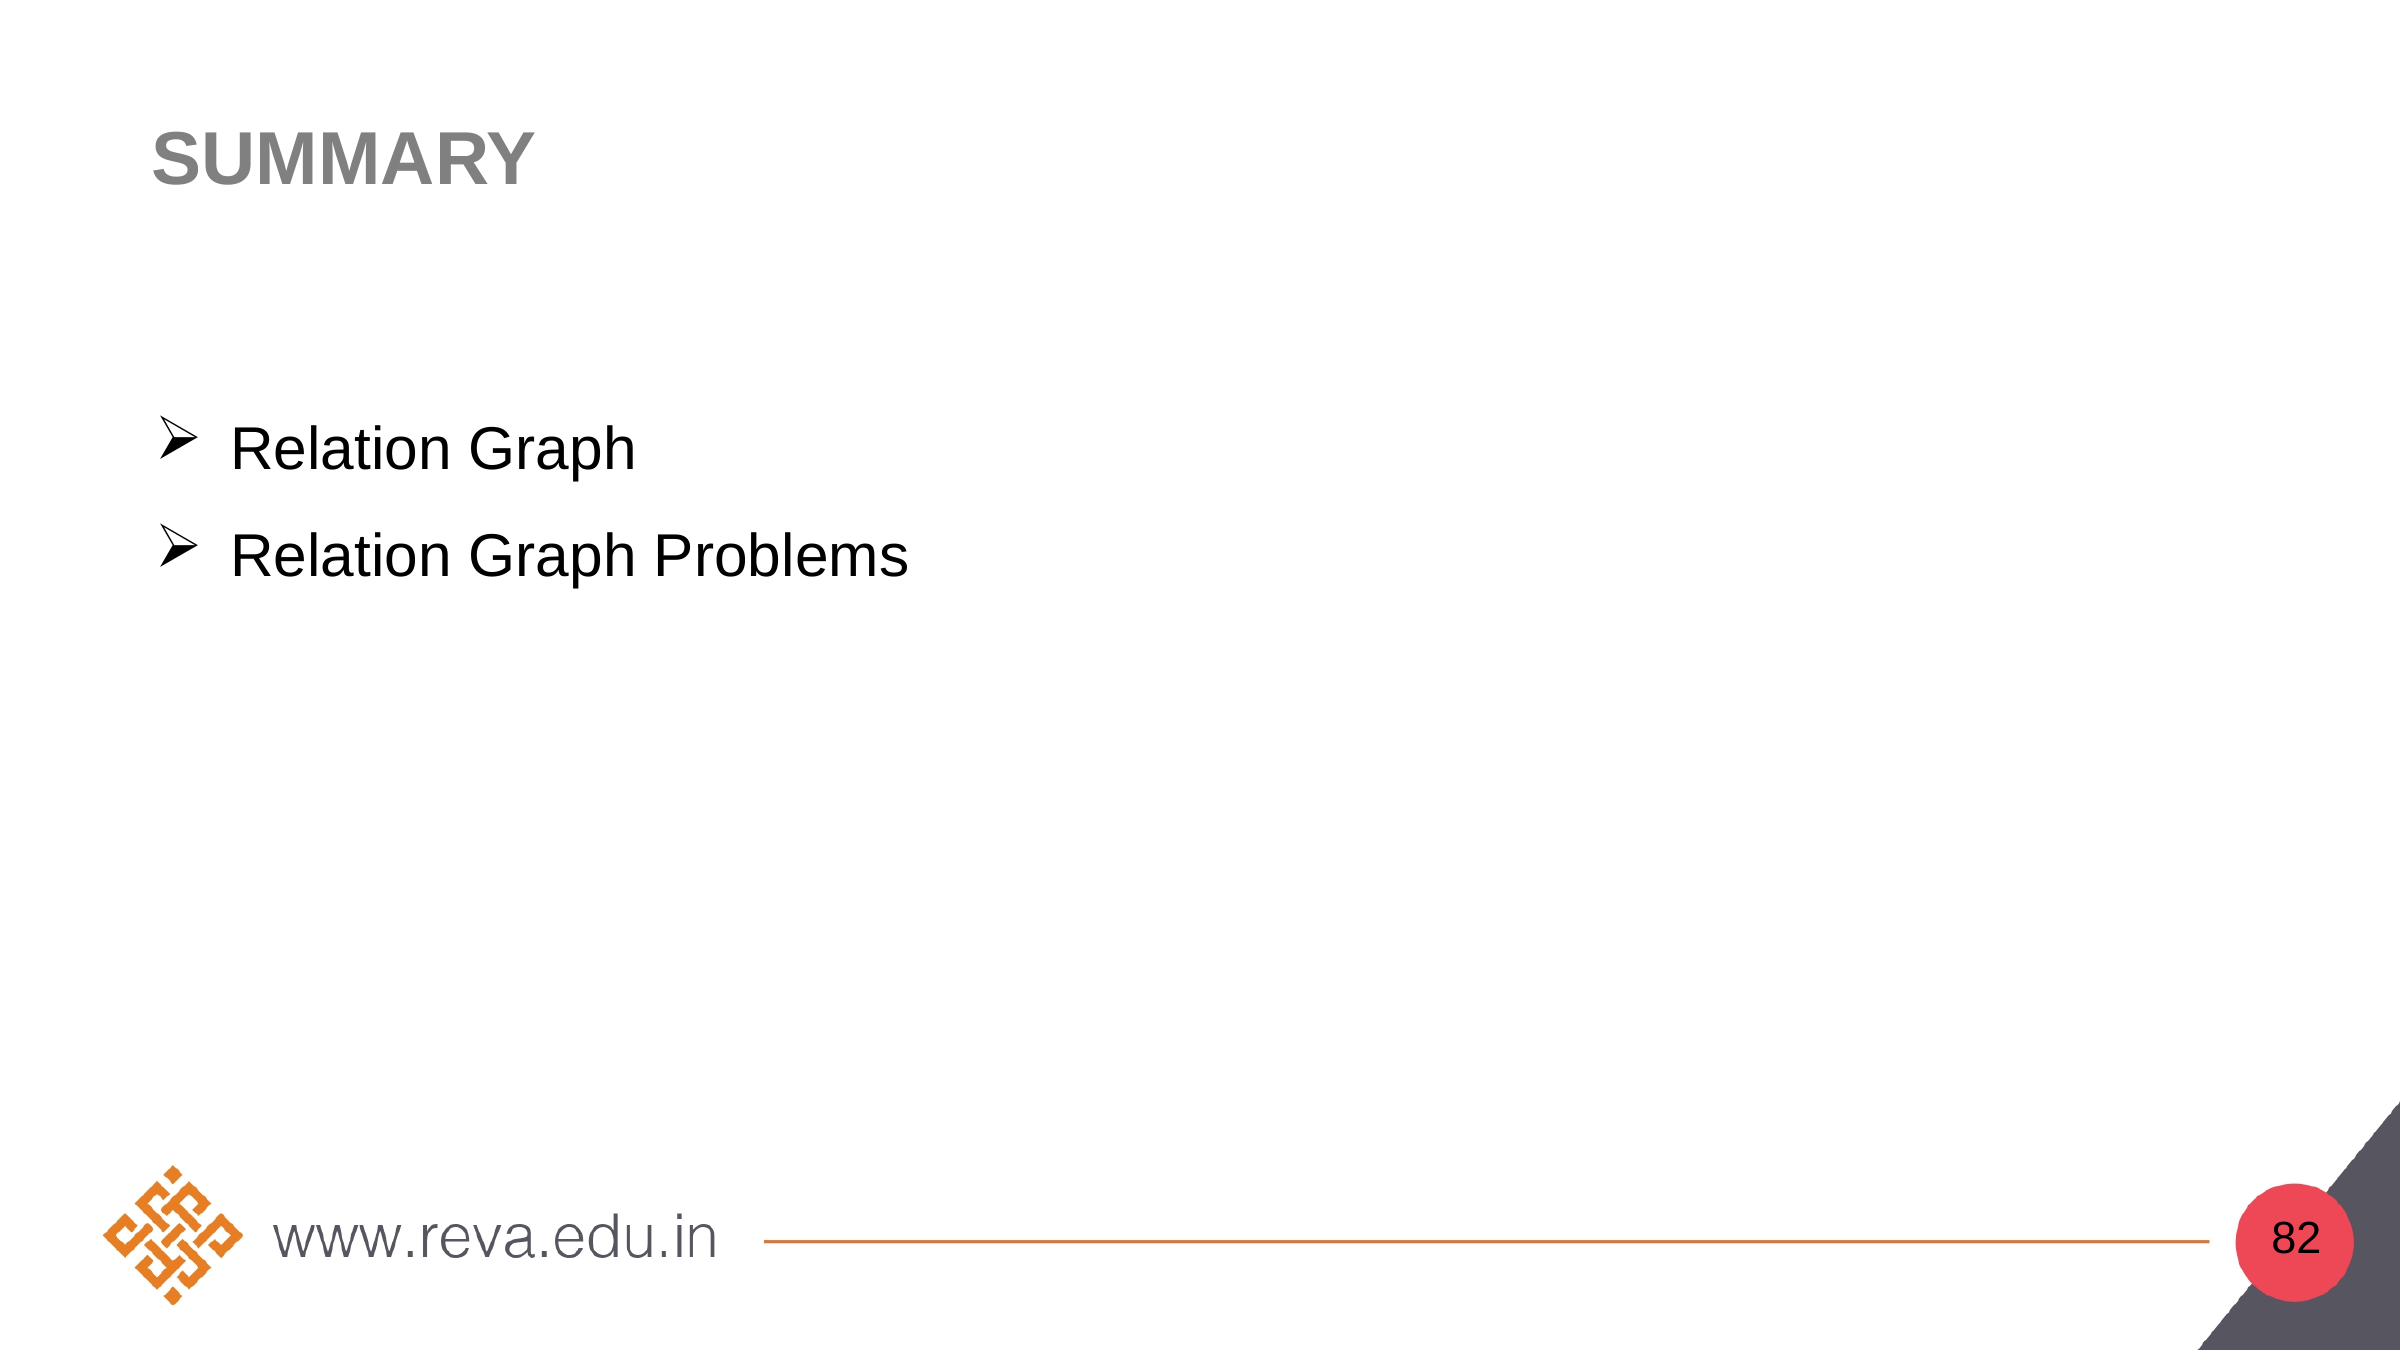

# SUMMARY
Relation Graph
Relation Graph Problems

82